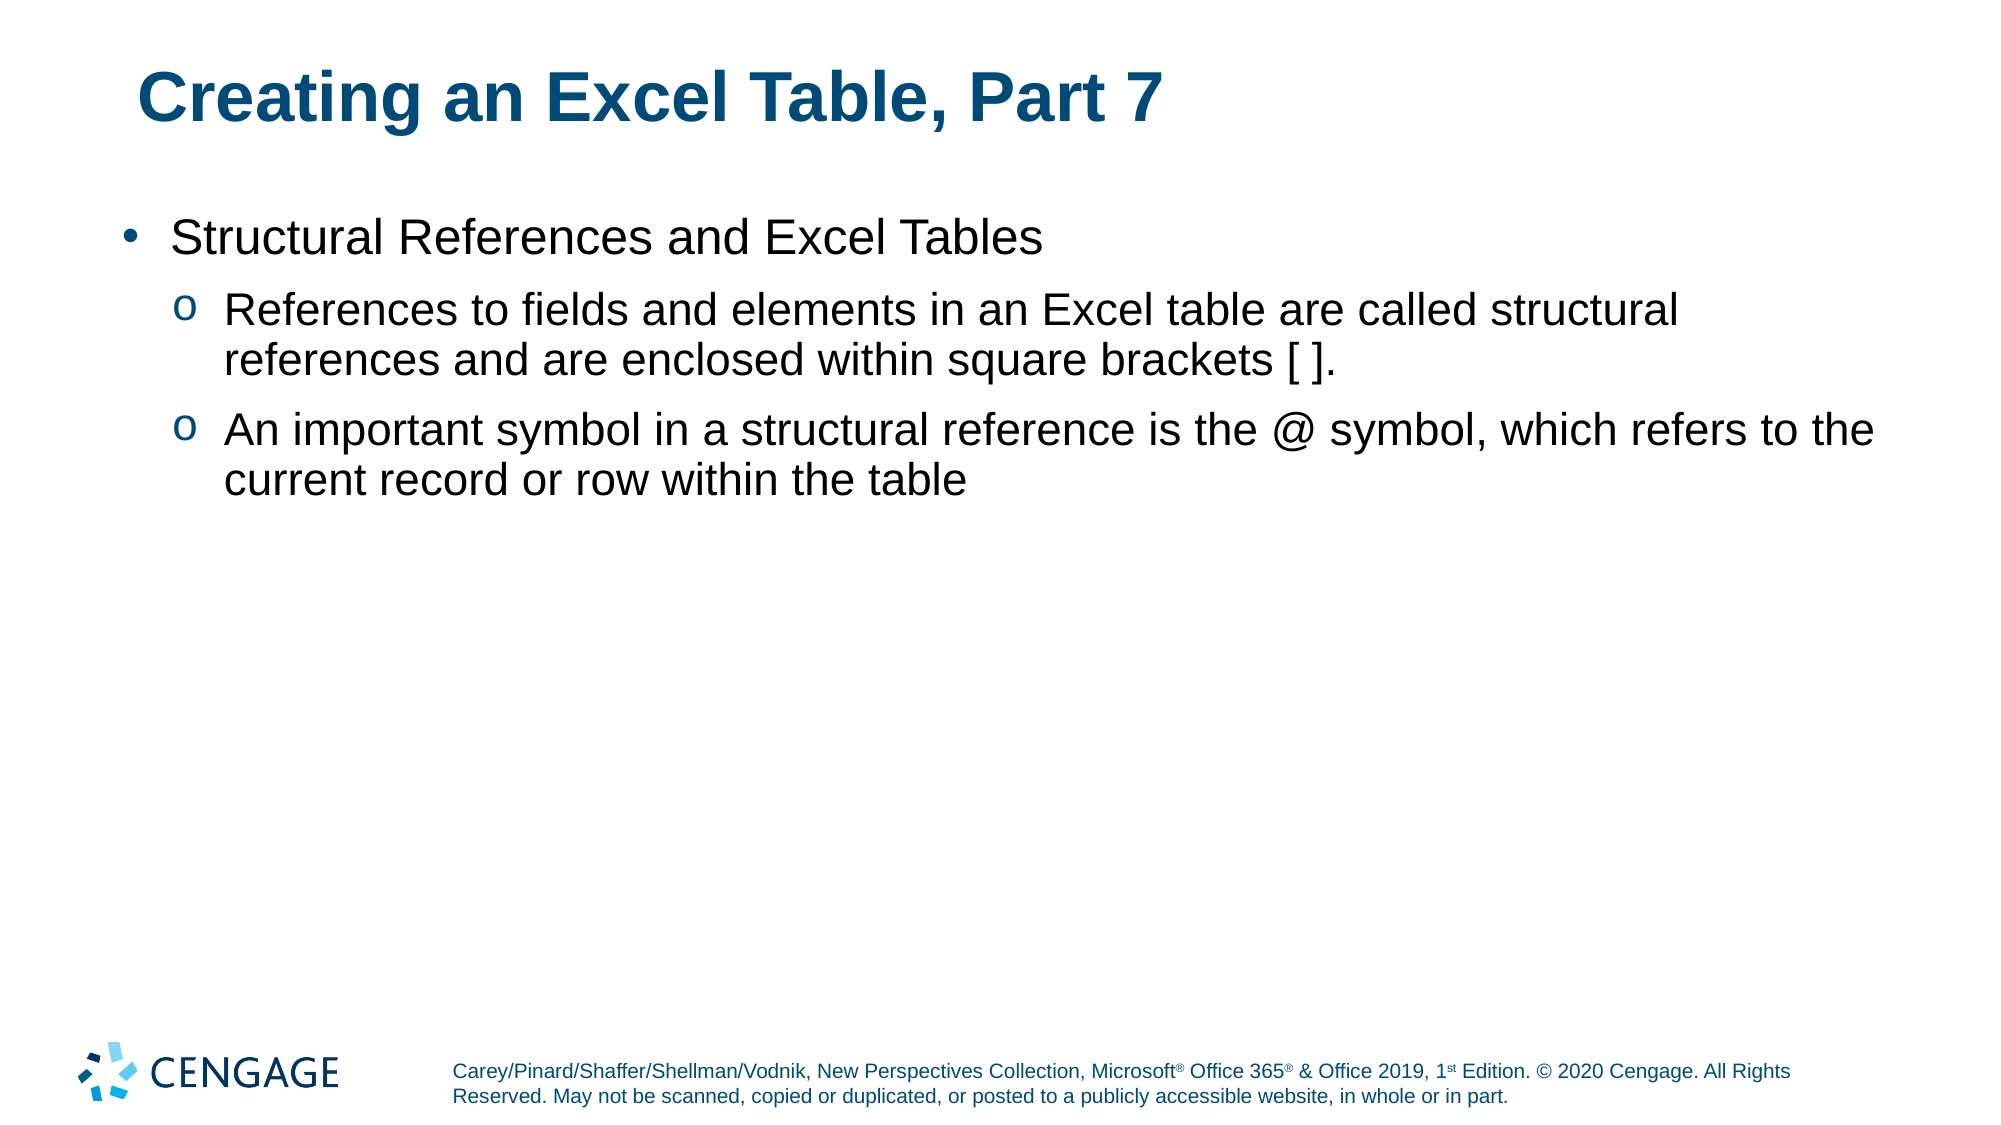

# Creating an Excel Table, Part 7
Structural References and Excel Tables
References to fields and elements in an Excel table are called structural references and are enclosed within square brackets [ ].
An important symbol in a structural reference is the @ symbol, which refers to the current record or row within the table